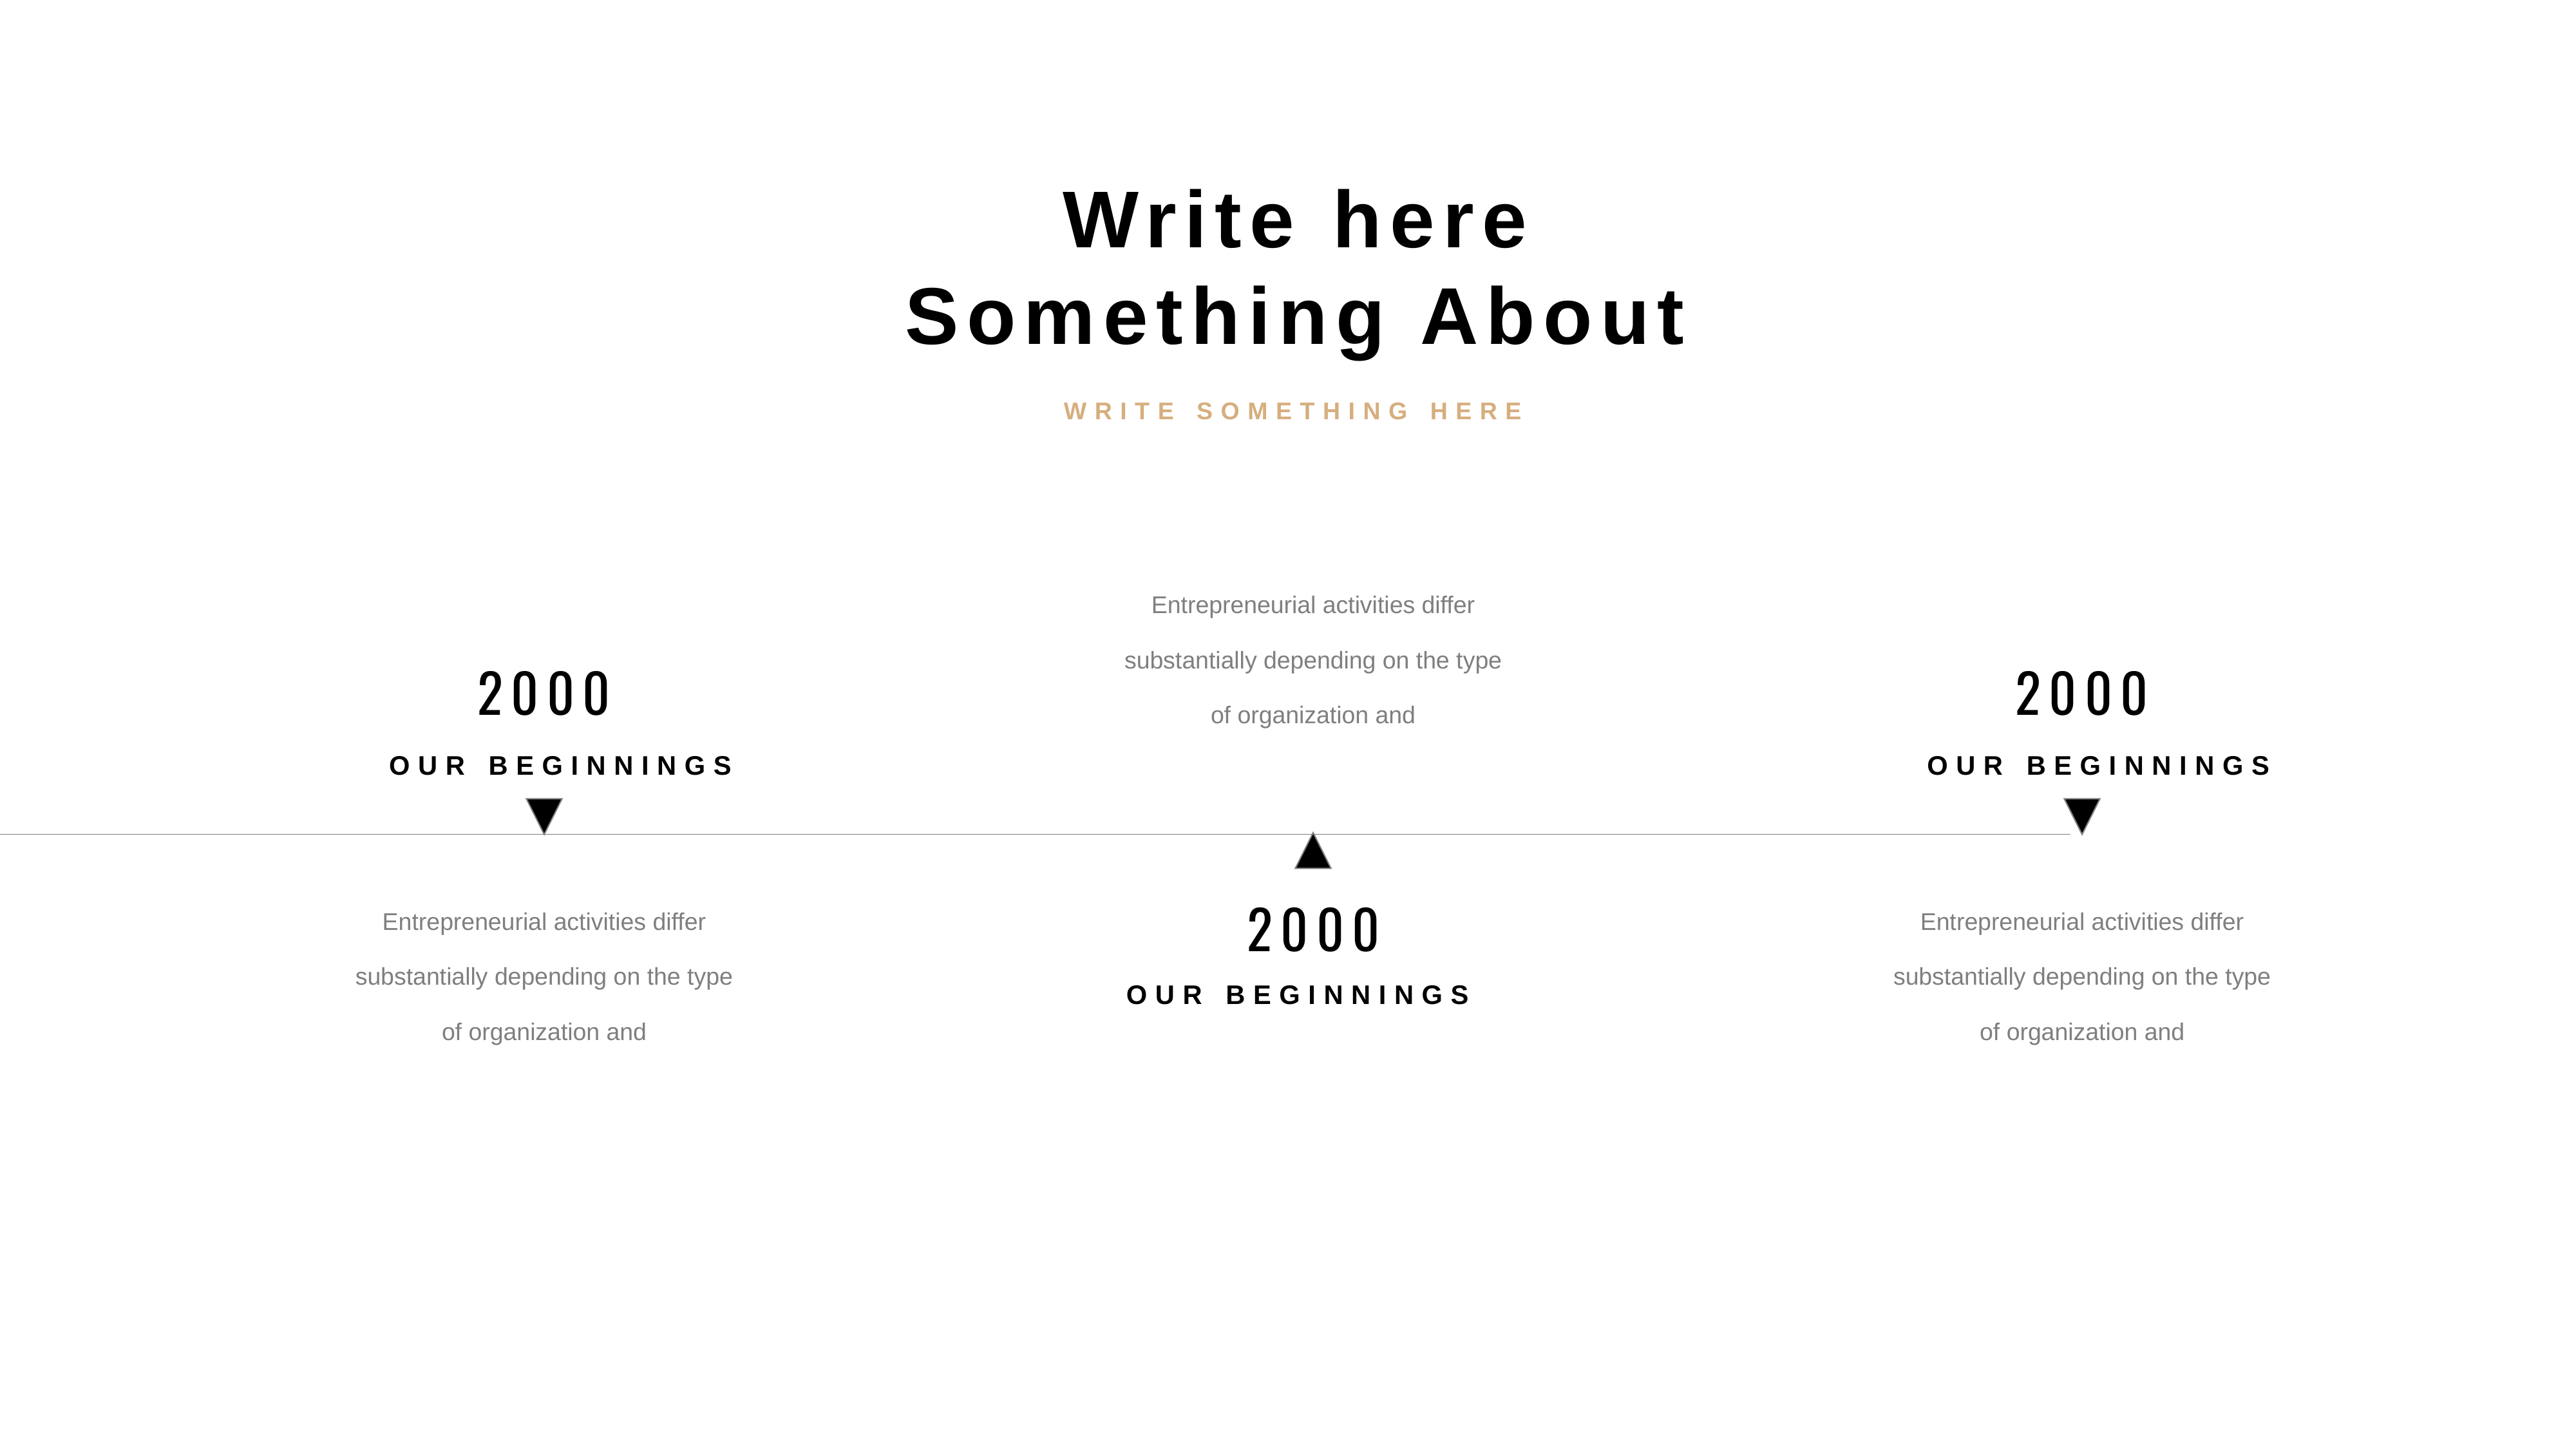

Write here
Something About
WRITE SOMETHING HERE
Entrepreneurial activities differ substantially depending on the type of organization and
2000
2000
OUR BEGINNINGS
OUR BEGINNINGS

Entrepreneurial activities differ substantially depending on the type of organization and
Entrepreneurial activities differ substantially depending on the type of organization and
2000
OUR BEGINNINGS